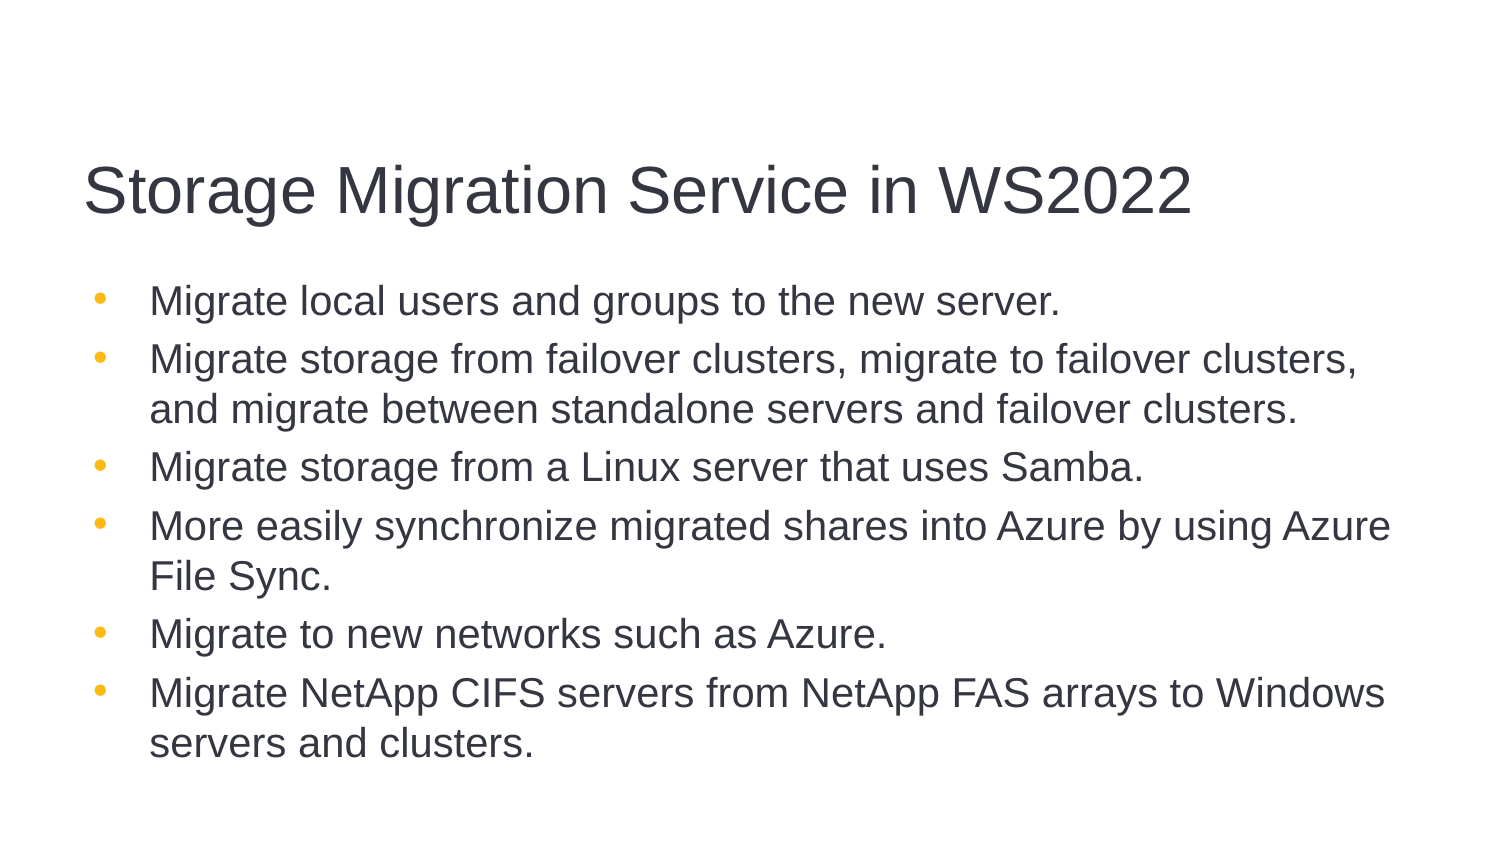

# Storage Migration Service in WS2022
Migrate local users and groups to the new server.
Migrate storage from failover clusters, migrate to failover clusters, and migrate between standalone servers and failover clusters.
Migrate storage from a Linux server that uses Samba.
More easily synchronize migrated shares into Azure by using Azure File Sync.
Migrate to new networks such as Azure.
Migrate NetApp CIFS servers from NetApp FAS arrays to Windows servers and clusters.